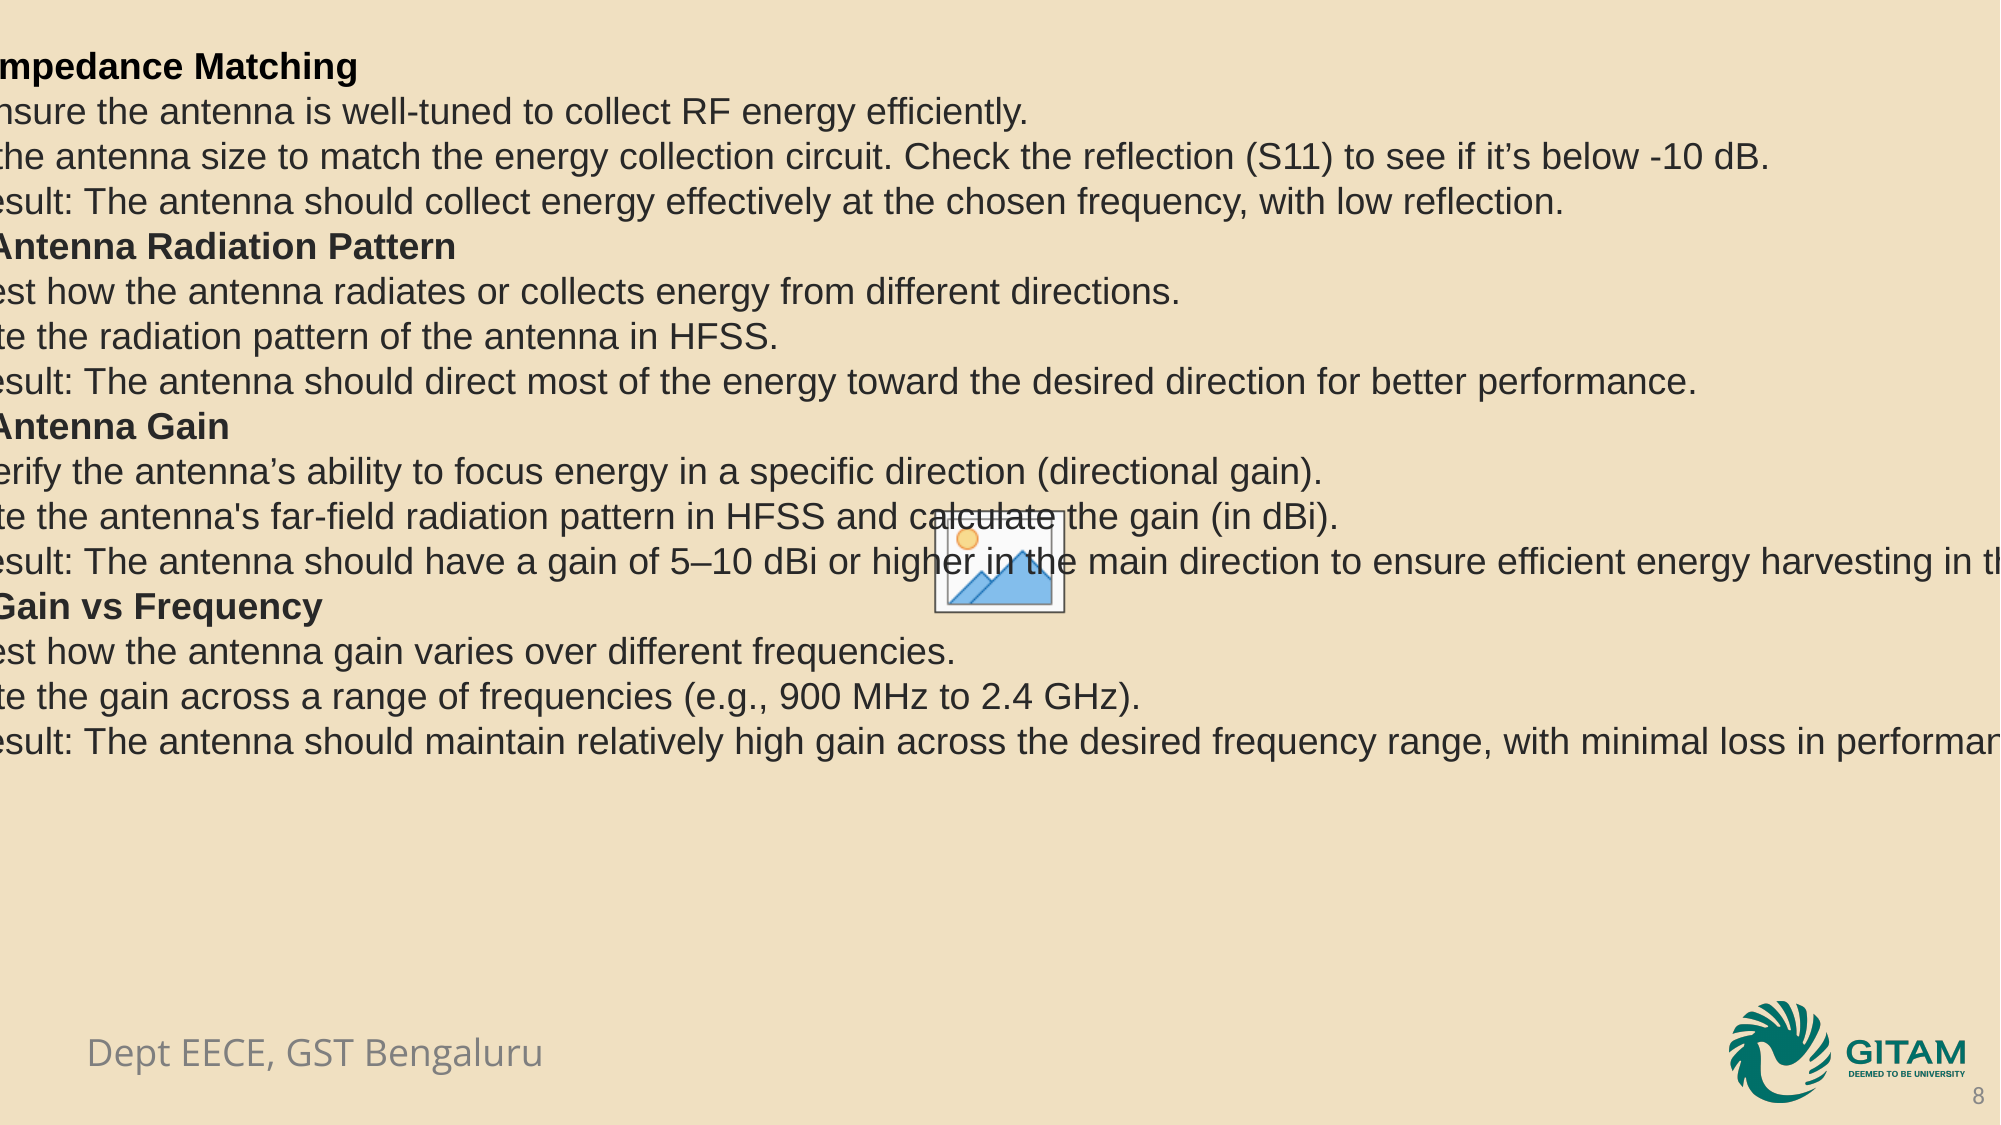

TEST CASES
Test Case: Impedance Matching
Objective: Ensure the antenna is well-tuned to collect RF energy efficiently.
Test: Adjust the antenna size to match the energy collection circuit. Check the reflection (S11) to see if it’s below -10 dB.
Expected Result: The antenna should collect energy effectively at the chosen frequency, with low reflection.
Test Case: Antenna Radiation Pattern
Objective: Test how the antenna radiates or collects energy from different directions.
Test: Simulate the radiation pattern of the antenna in HFSS.
Expected Result: The antenna should direct most of the energy toward the desired direction for better performance.
Test Case: Antenna Gain
Objective: Verify the antenna’s ability to focus energy in a specific direction (directional gain).
Test: Simulate the antenna's far-field radiation pattern in HFSS and calculate the gain (in dBi).
Expected Result: The antenna should have a gain of 5–10 dBi or higher in the main direction to ensure efficient energy harvesting in that direction.
Test Case: Gain vs Frequency
Objective: Test how the antenna gain varies over different frequencies.
Test: Simulate the gain across a range of frequencies (e.g., 900 MHz to 2.4 GHz).
Expected Result: The antenna should maintain relatively high gain across the desired frequency range, with minimal loss in performance.

8